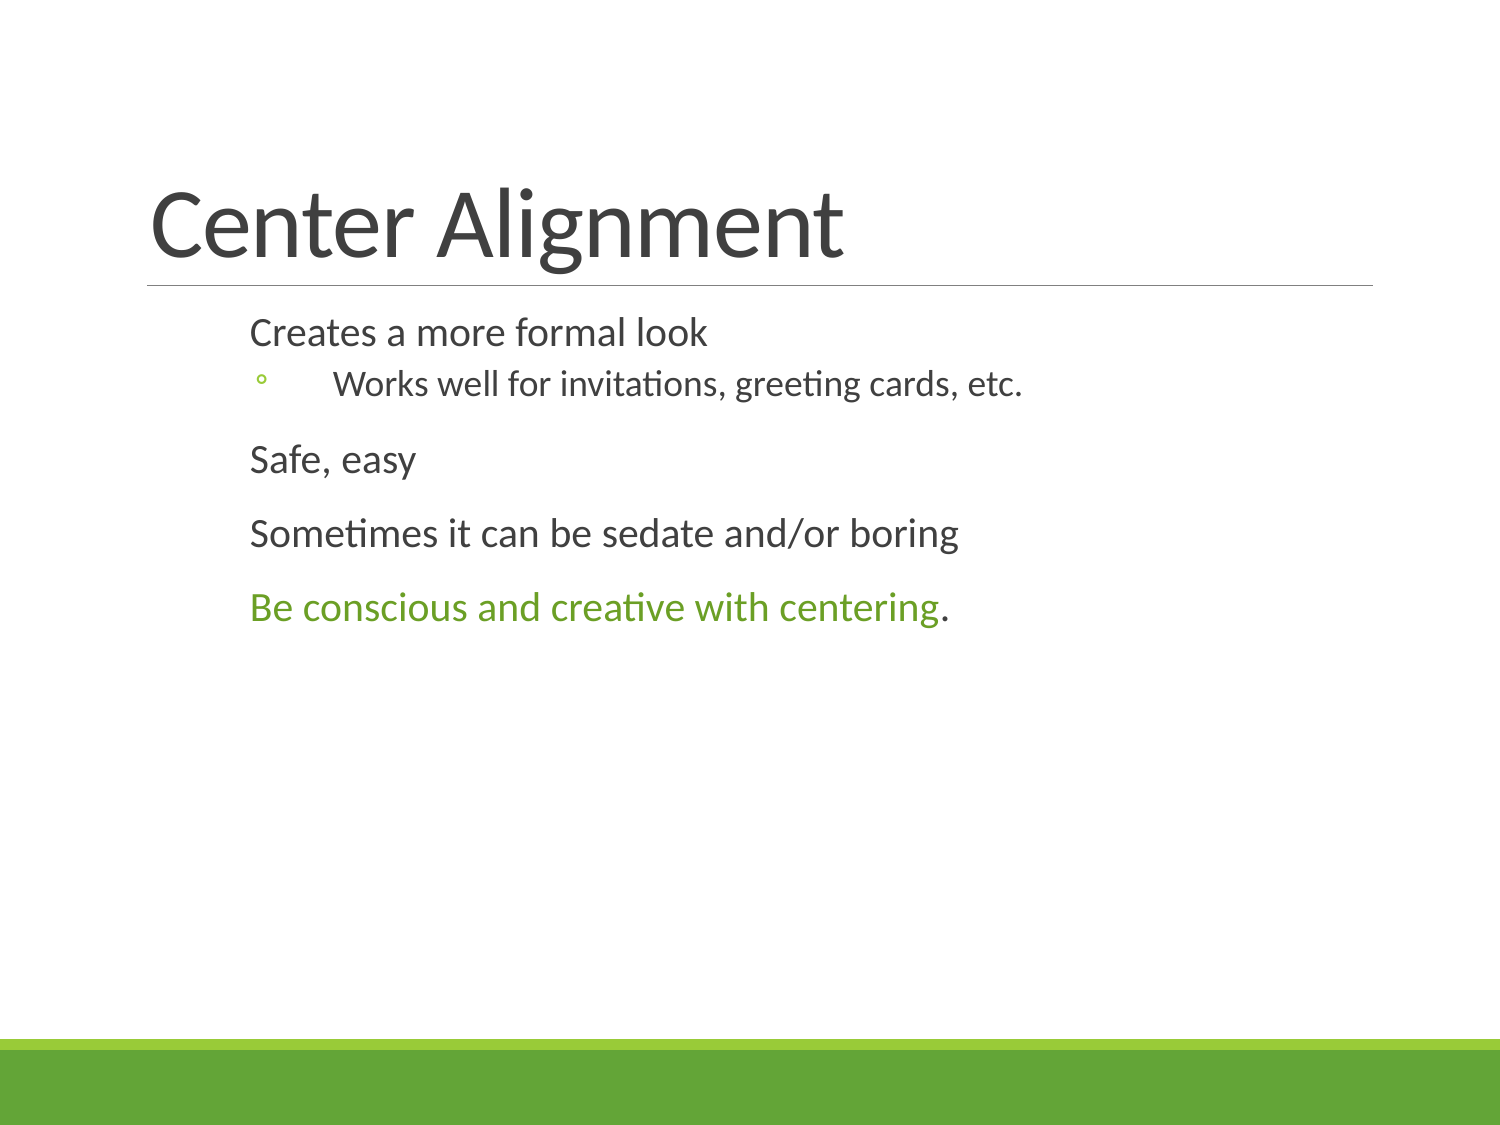

# Center Alignment
Creates a more formal look
Works well for invitations, greeting cards, etc.
Safe, easy
Sometimes it can be sedate and/or boring
Be conscious and creative with centering.